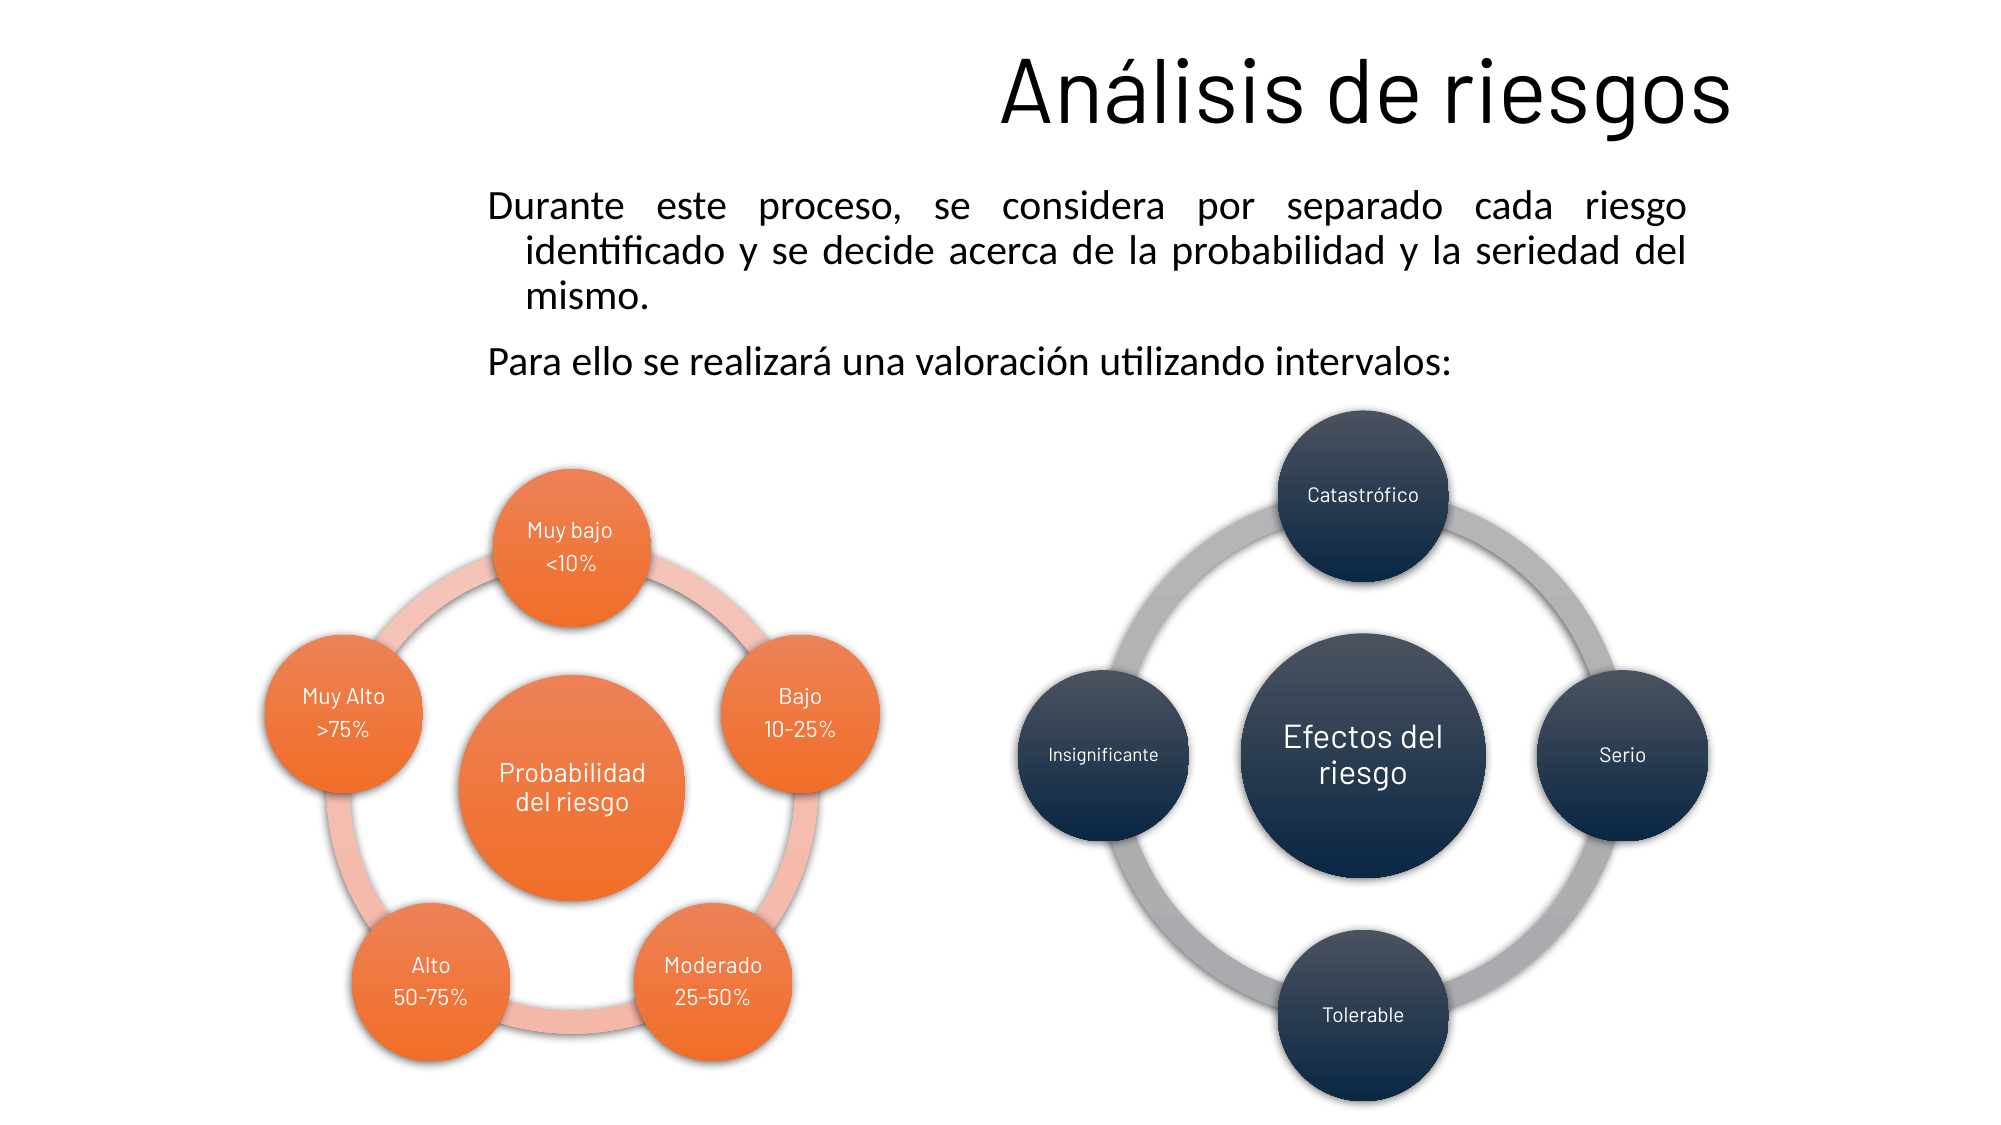

# Análisis de riesgos
Durante este proceso, se considera por separado cada riesgo identificado y se decide acerca de la probabilidad y la seriedad del mismo.
Para ello se realizará una valoración utilizando intervalos:

Efectos del riesgo
Catastrófico
Serio
Tolerable
Insignificante
Probabilidad del riesgo
Muy bajo
<10%
Bajo
10-25%
Moderado
25-50%
Alto
50-75%
Muy Alto
>75%